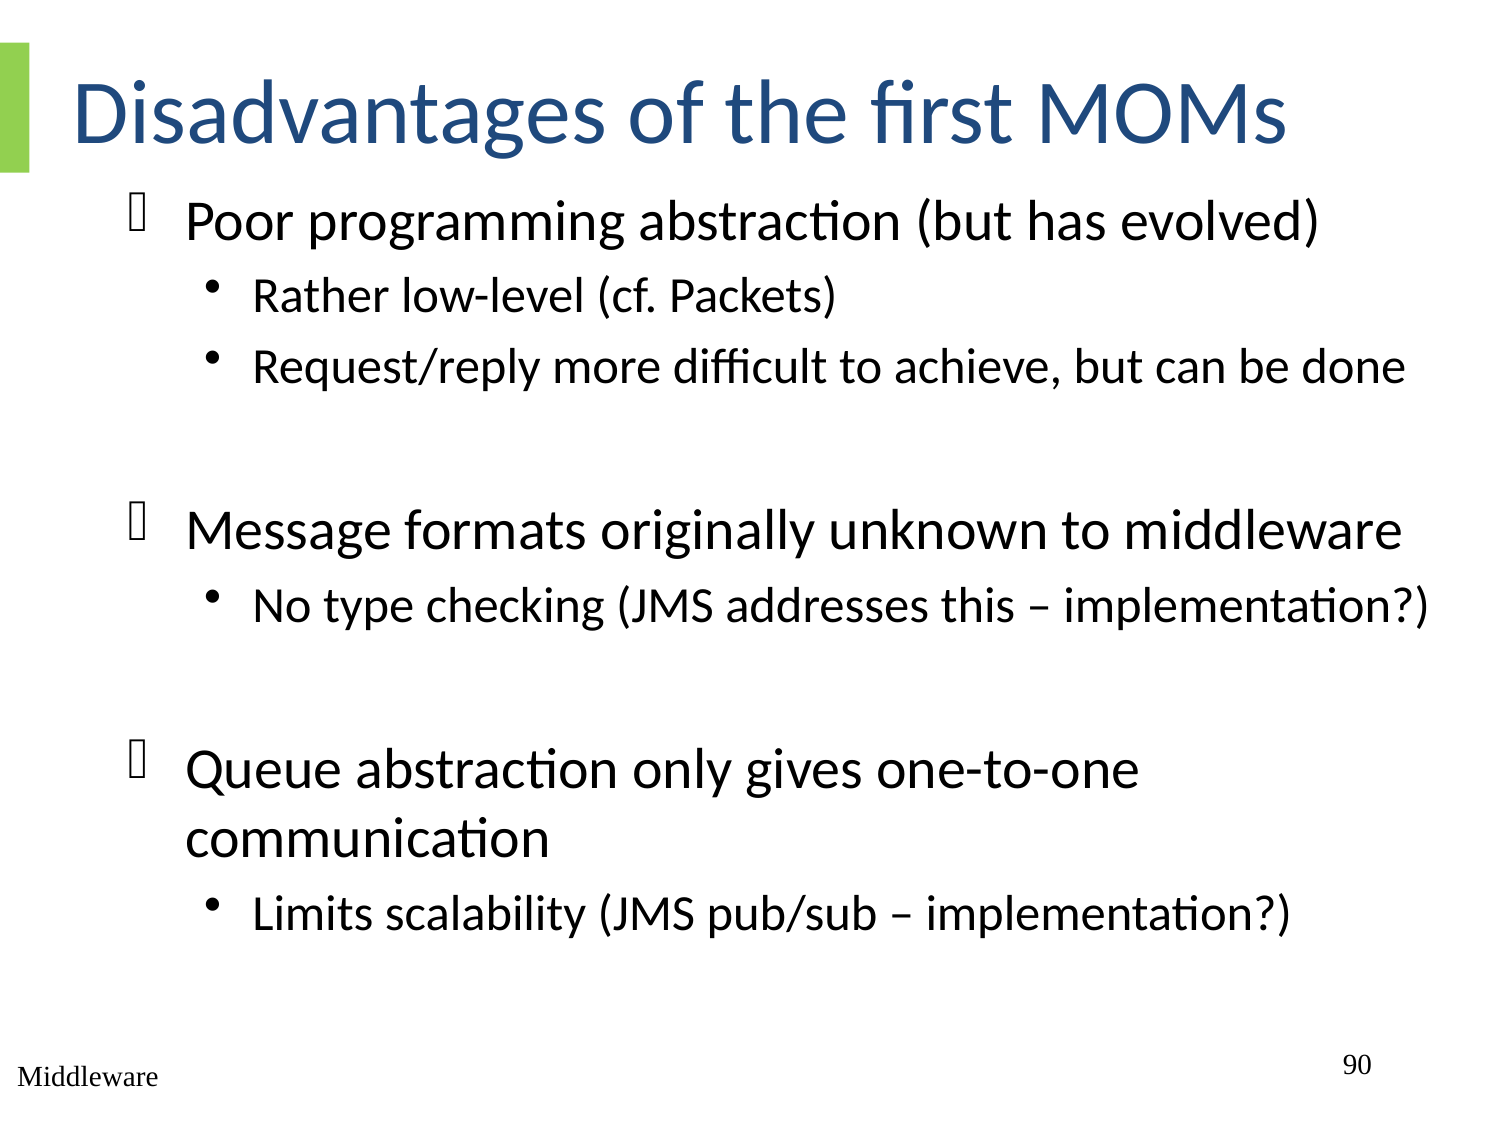

# Disadvantages of the first MOMs
Poor programming abstraction (but has evolved)
Rather low-level (cf. Packets)
Request/reply more difficult to achieve, but can be done

Message formats originally unknown to middleware
No type checking (JMS addresses this – implementation?)

Queue abstraction only gives one-to-one communication
Limits scalability (JMS pub/sub – implementation?)

90
Middleware